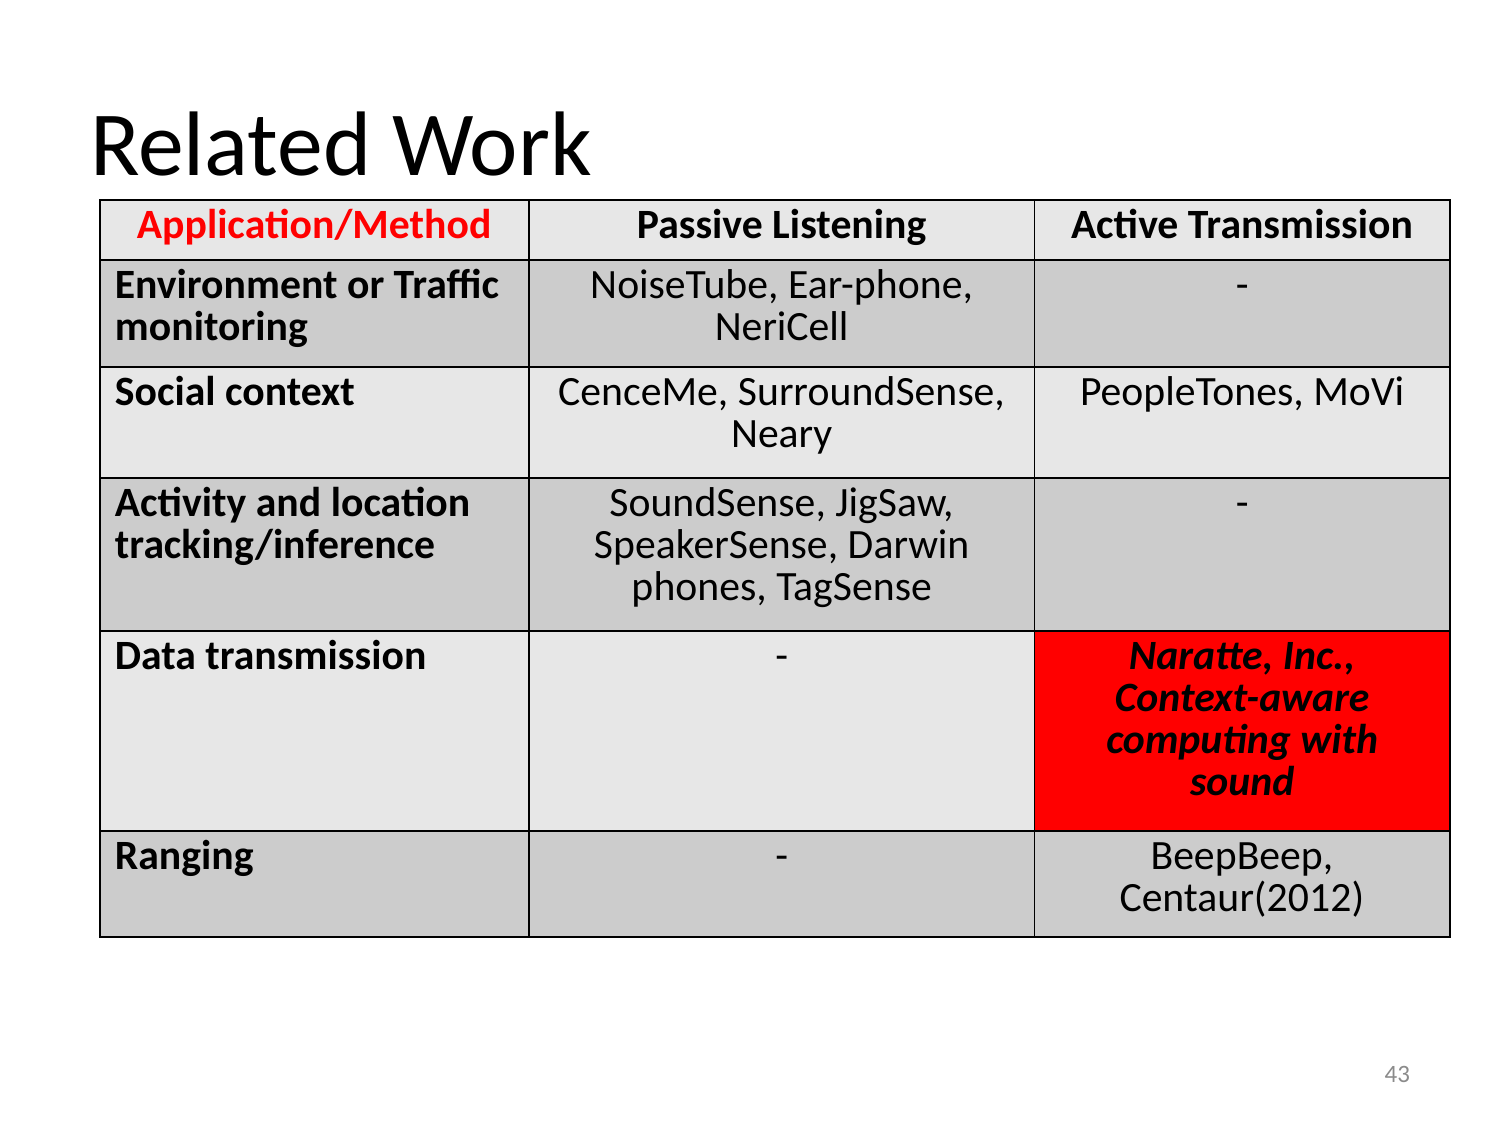

# Related Work
| Application/Method | Passive Listening | Active Transmission |
| --- | --- | --- |
| Environment or Traffic monitoring | NoiseTube, Ear-phone, NeriCell | - |
| Social context | CenceMe, SurroundSense, Neary | PeopleTones, MoVi |
| Activity and location tracking/inference | SoundSense, JigSaw, SpeakerSense, Darwin phones, TagSense | - |
| Data transmission | - | Naratte, Inc., Context-aware computing with sound |
| Ranging | - | BeepBeep, Centaur(2012) |
43